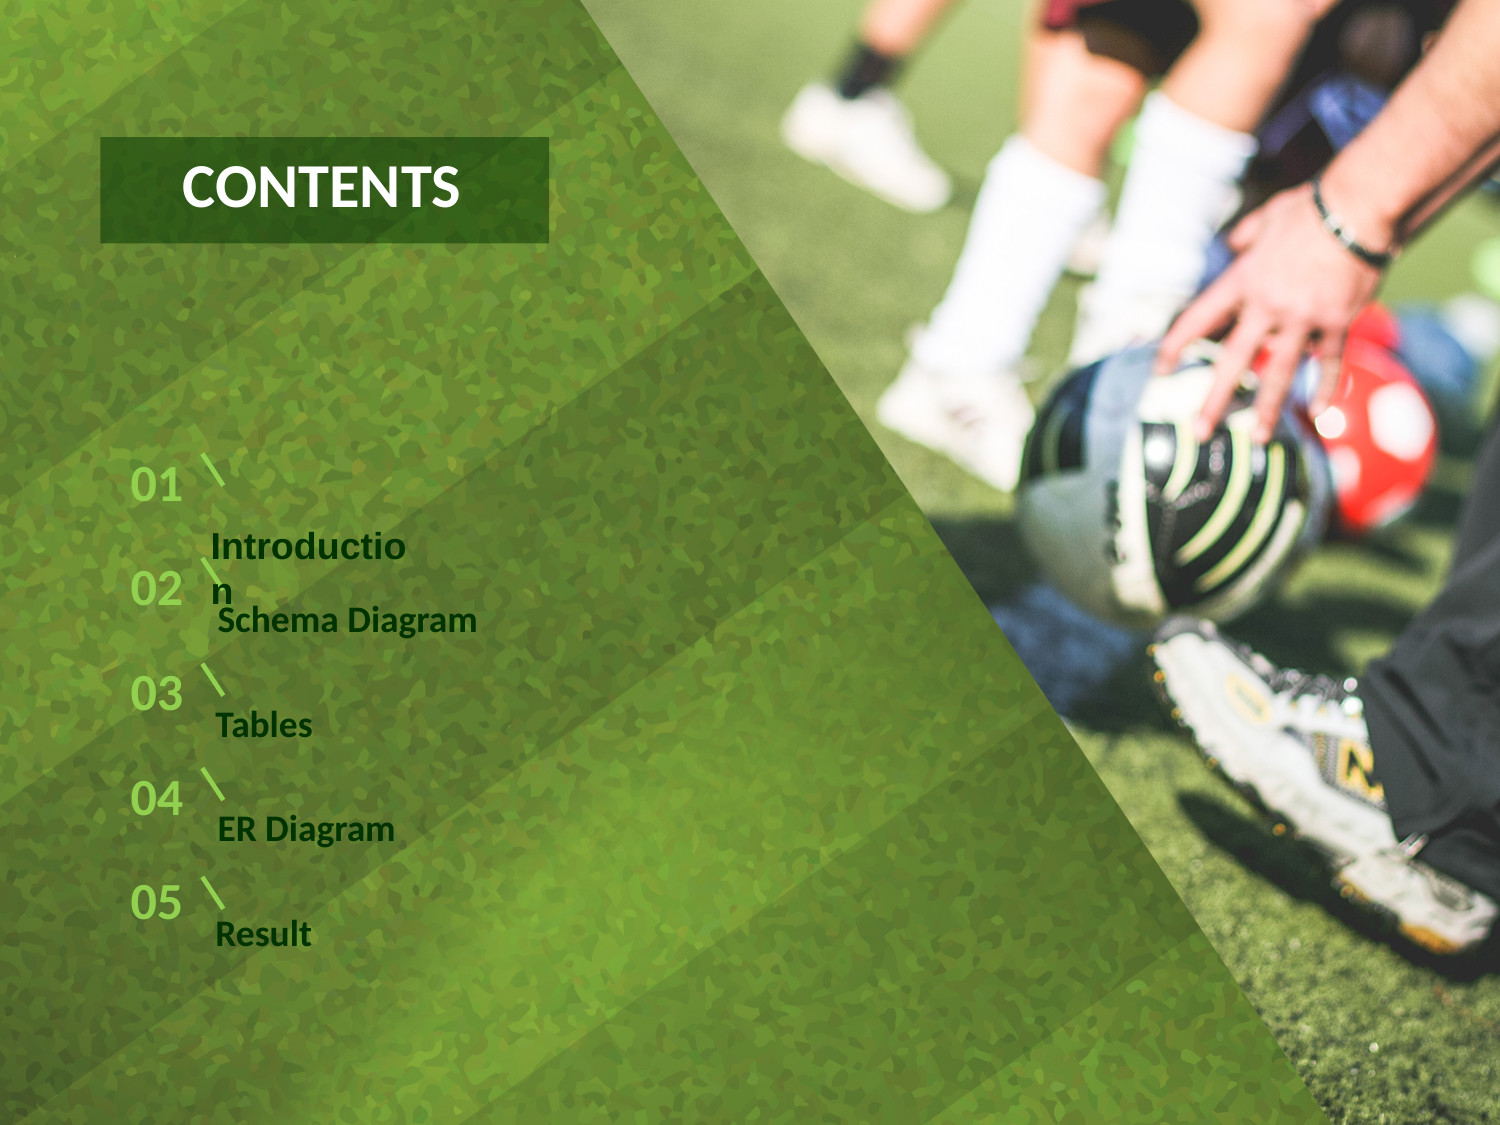

CONTENTS
01

 Introduction
02
 Schema Diagram
03
 Tables
04
 ER Diagram
05
 Result